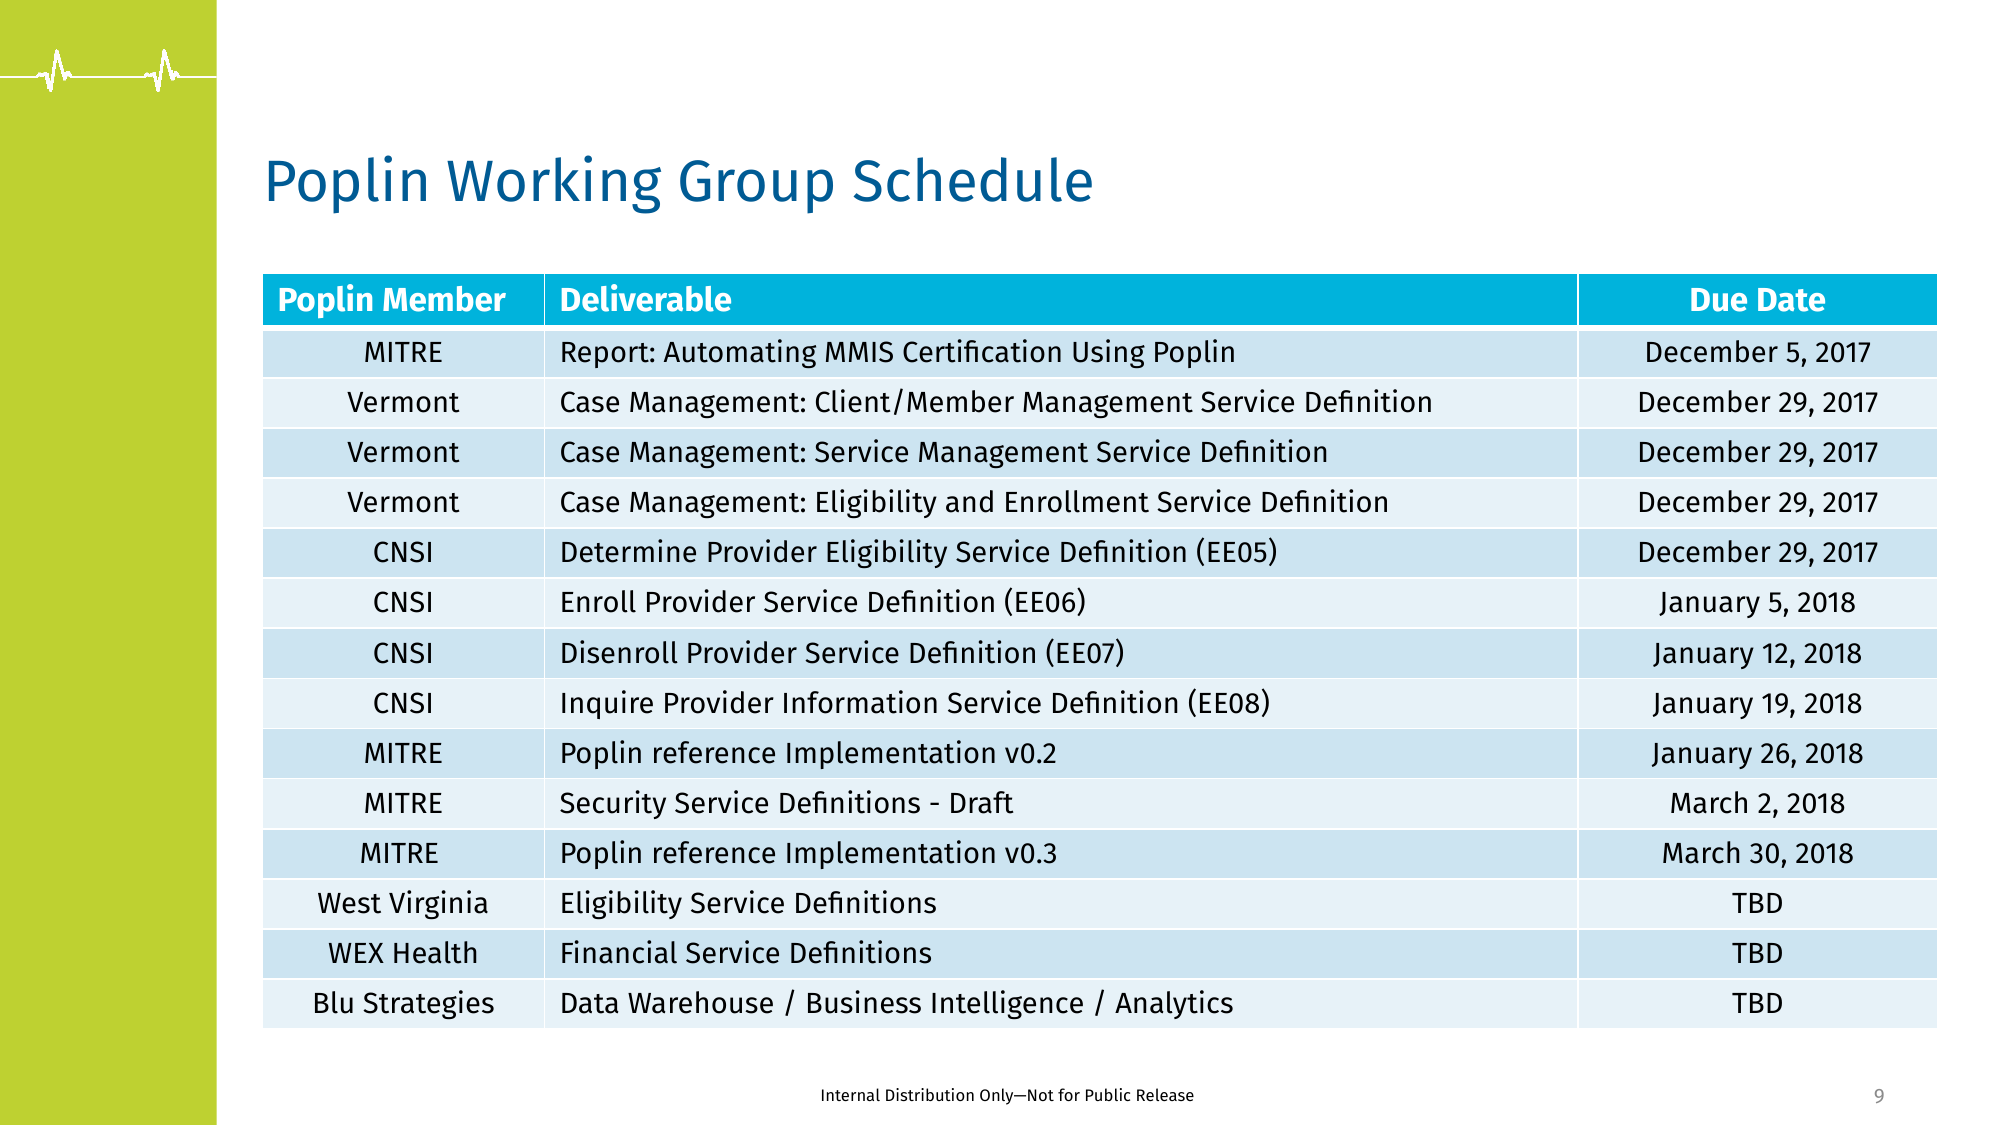

# Poplin Working Group Schedule
| Poplin Member | Deliverable | Due Date |
| --- | --- | --- |
| MITRE | Report: Automating MMIS Certification Using Poplin | December 5, 2017 |
| Vermont | Case Management: Client/Member Management Service Definition | December 29, 2017 |
| Vermont | Case Management: Service Management Service Definition | December 29, 2017 |
| Vermont | Case Management: Eligibility and Enrollment Service Definition | December 29, 2017 |
| CNSI | Determine Provider Eligibility Service Definition (EE05) | December 29, 2017 |
| CNSI | Enroll Provider Service Definition (EE06) | January 5, 2018 |
| CNSI | Disenroll Provider Service Definition (EE07) | January 12, 2018 |
| CNSI | Inquire Provider Information Service Definition (EE08) | January 19, 2018 |
| MITRE | Poplin reference Implementation v0.2 | January 26, 2018 |
| MITRE | Security Service Definitions - Draft | March 2, 2018 |
| MITRE | Poplin reference Implementation v0.3 | March 30, 2018 |
| West Virginia | Eligibility Service Definitions | TBD |
| WEX Health | Financial Service Definitions | TBD |
| Blu Strategies | Data Warehouse / Business Intelligence / Analytics | TBD |
9